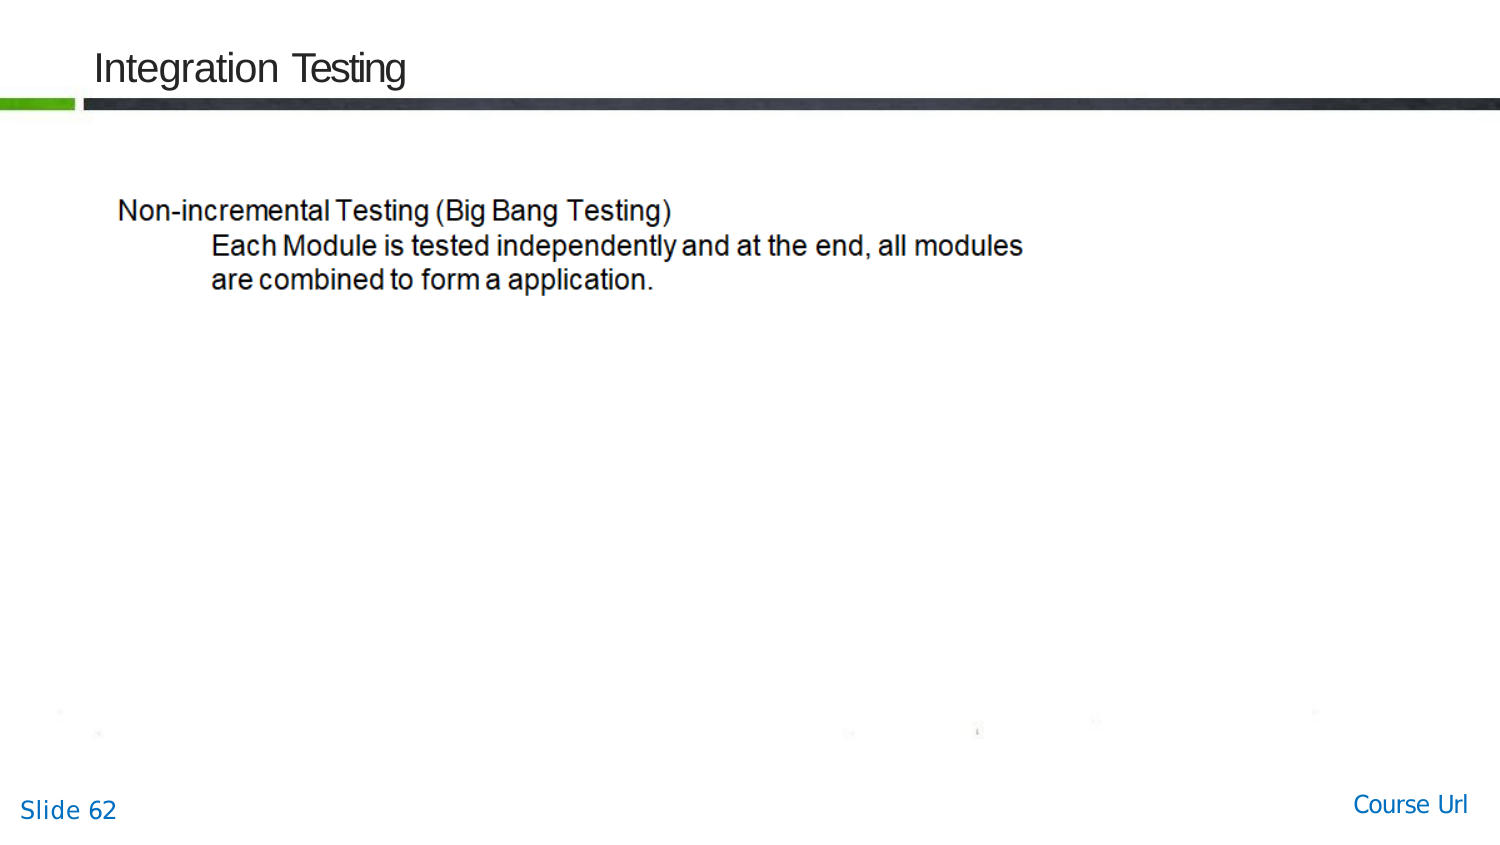

# Integration Testing

Course Url
Slide 62